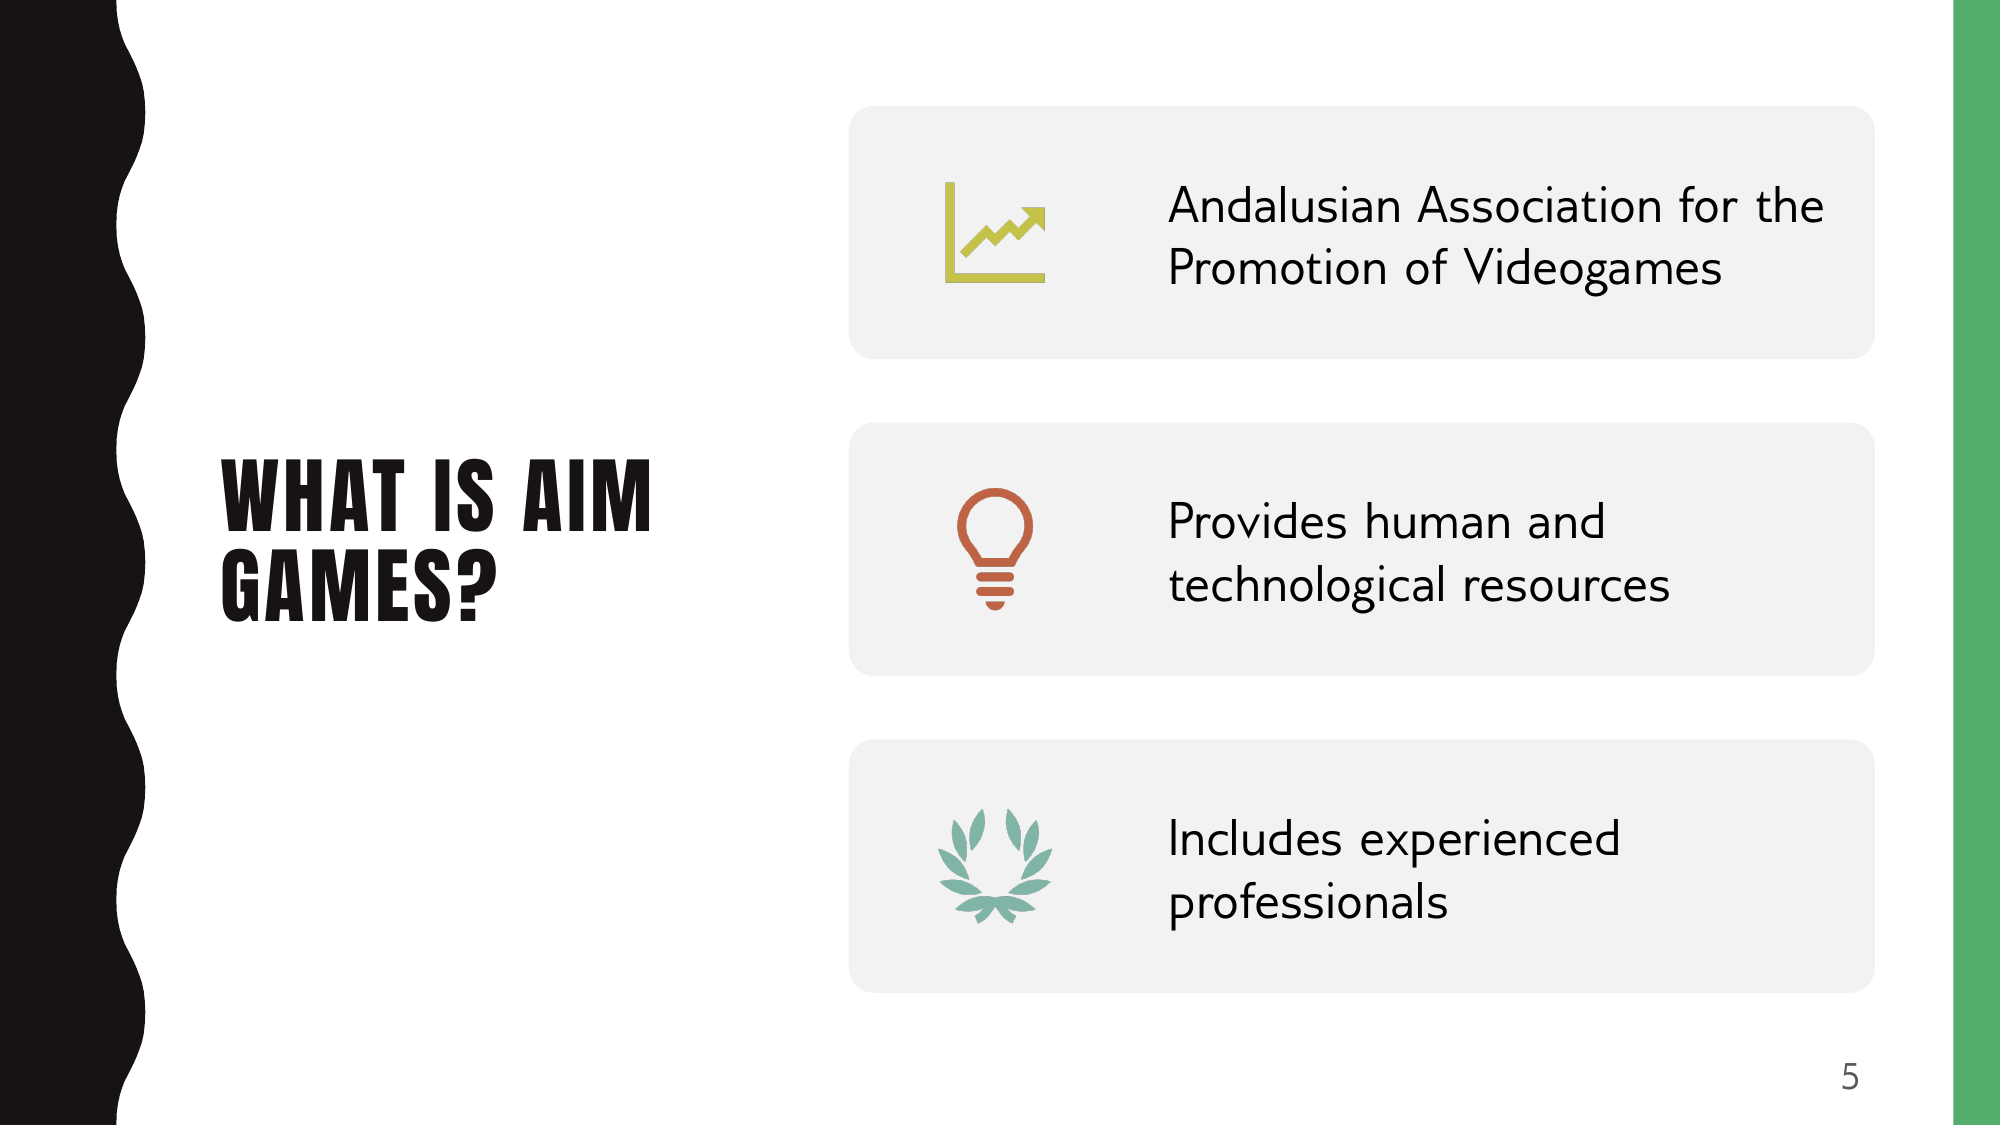

Andalusian Association for the Promotion of Videogames
Provides human and technological resources
Includes experienced professionals
# What is Aim Games?
5